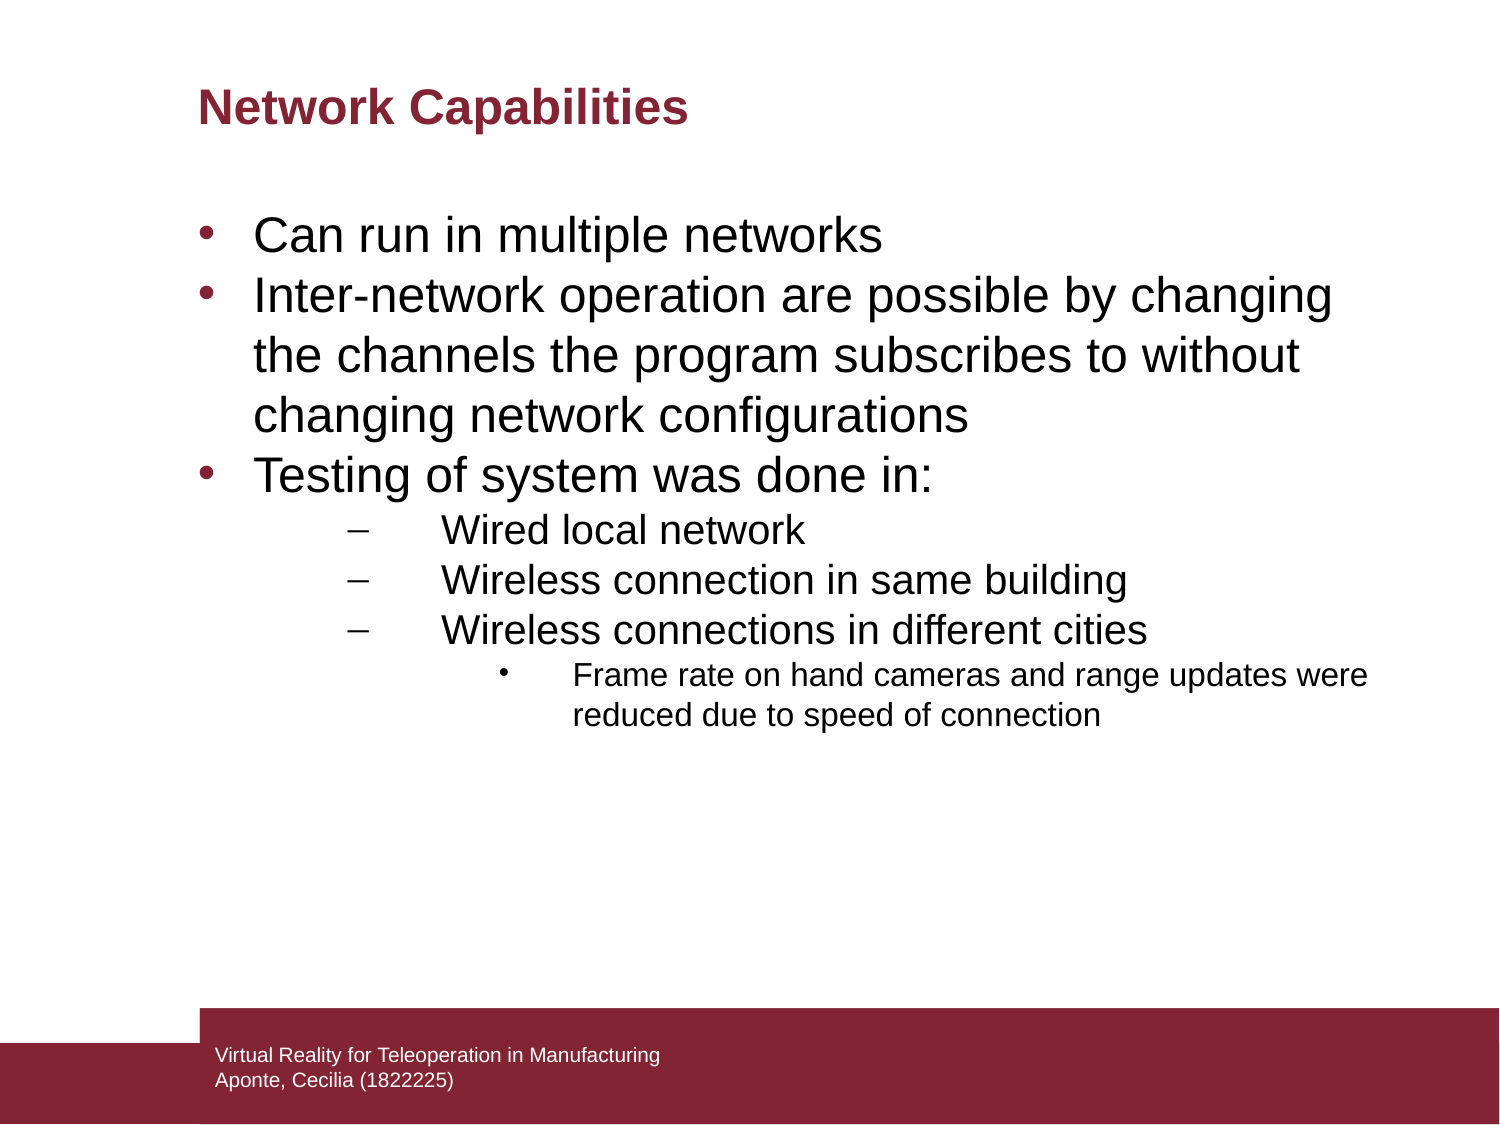

Network Capabilities
Can run in multiple networks
Inter-network operation are possible by changing the channels the program subscribes to without changing network configurations
Testing of system was done in:
Wired local network
Wireless connection in same building
Wireless connections in different cities
Frame rate on hand cameras and range updates were reduced due to speed of connection
Virtual Reality for Teleoperation in Manufacturing
Aponte, Cecilia (1822225)